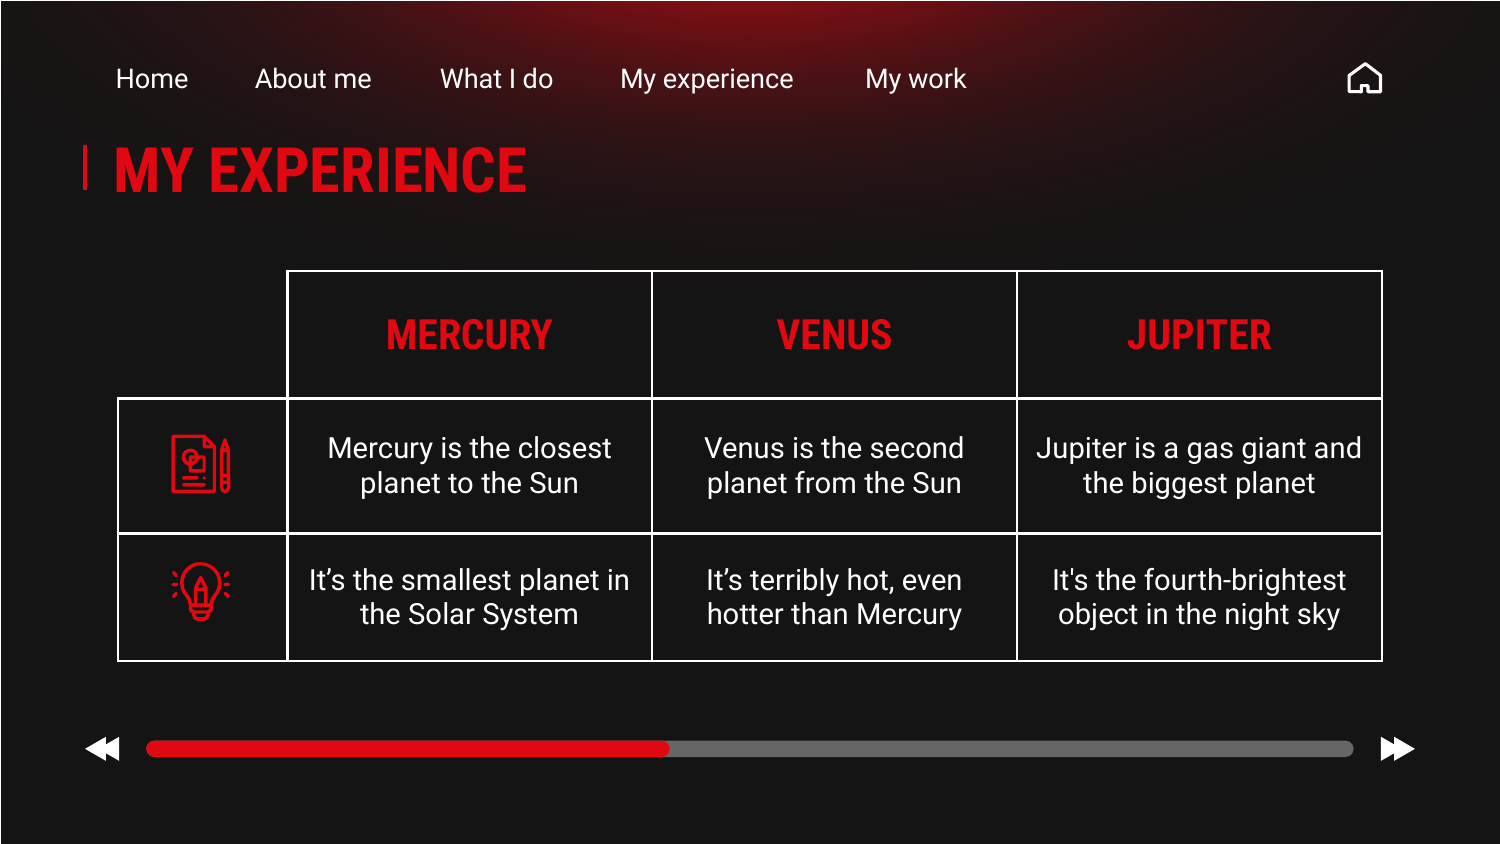

Home
About me
What I do
My experience
My work

# MY EXPERIENCE
|  | MERCURY | VENUS | JUPITER |
| --- | --- | --- | --- |
|  | Mercury is the closest planet to the Sun | Venus is the second planet from the Sun | Jupiter is a gas giant and the biggest planet |
|  | It’s the smallest planet in the Solar System | It’s terribly hot, even hotter than Mercury | It's the fourth-brightest object in the night sky |